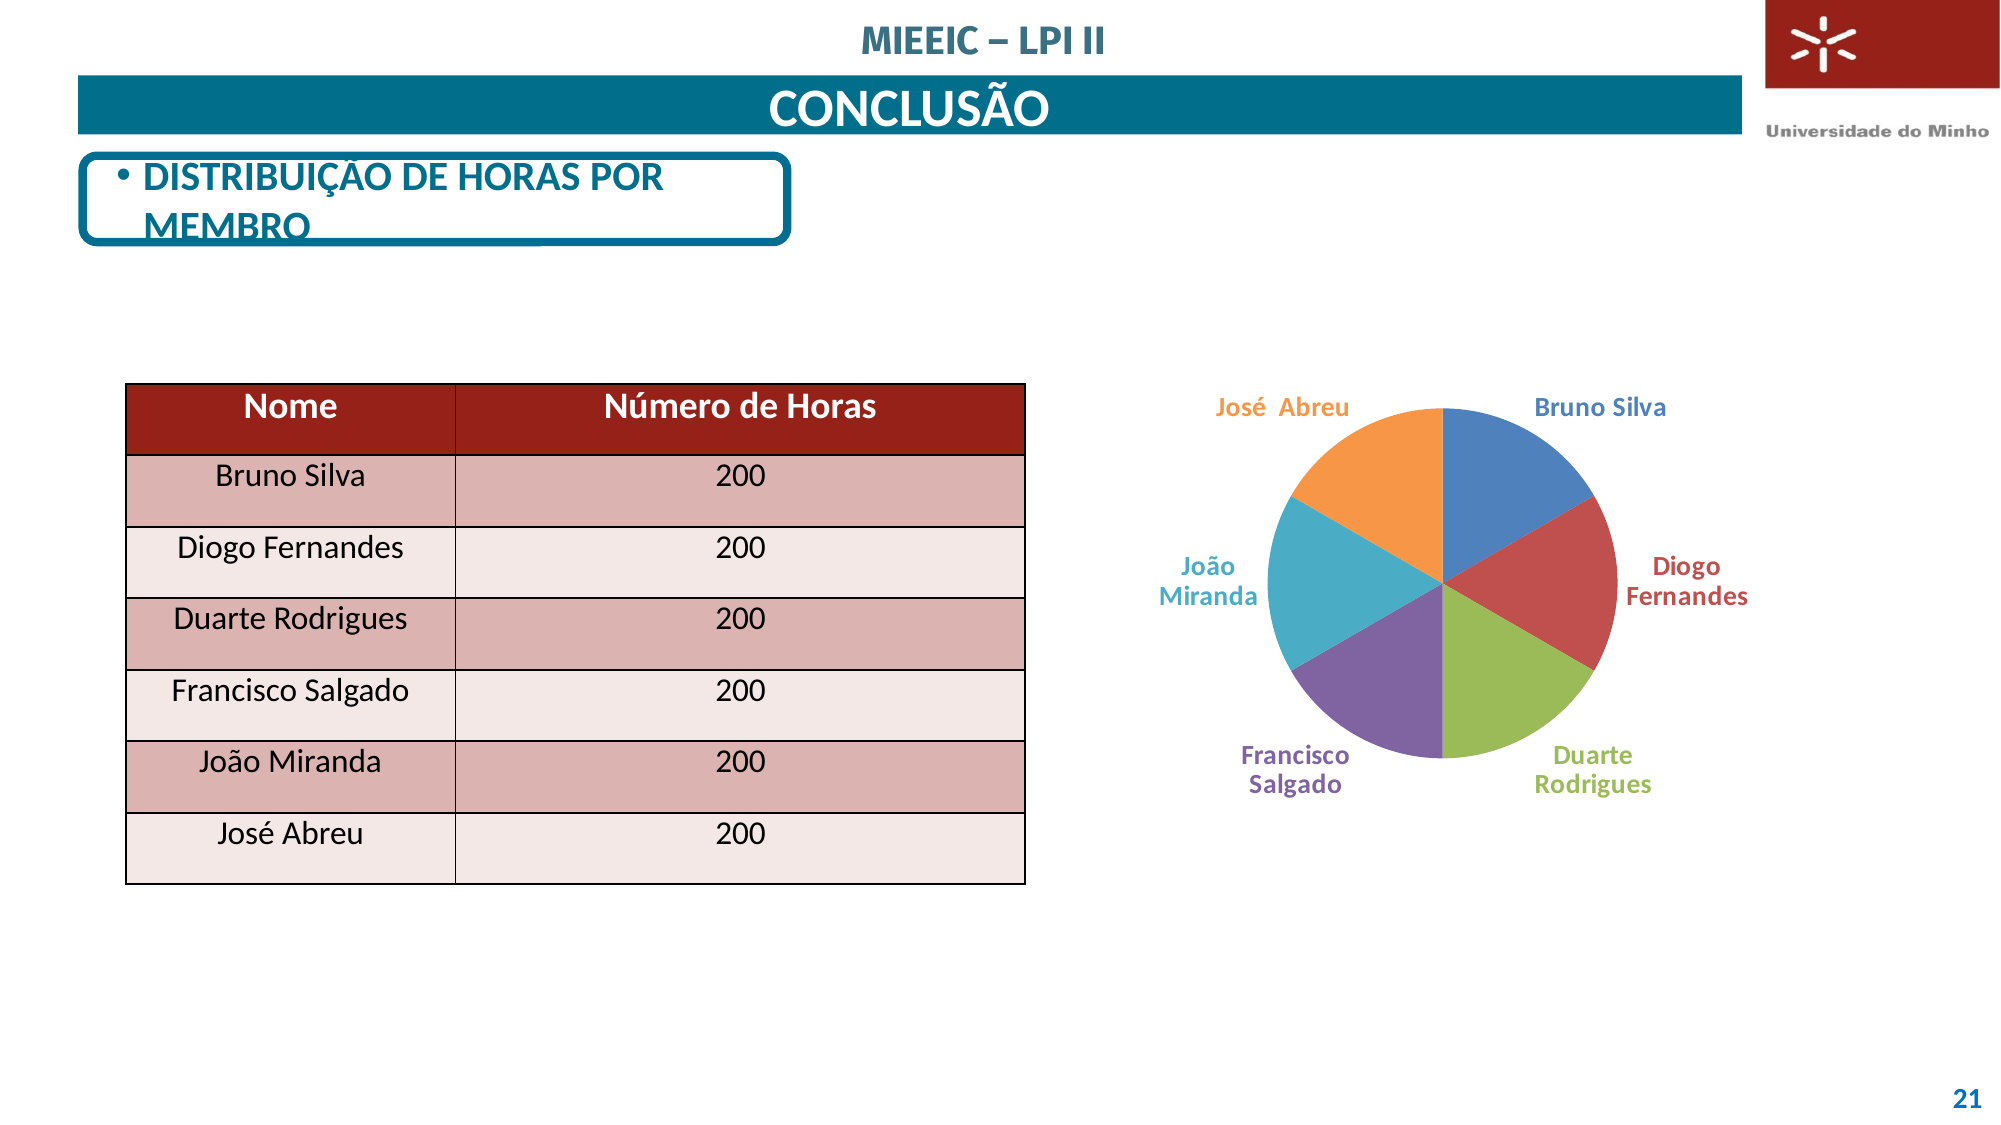

MIEEIC – LPI II
# Conclusão
Distribuição de horas por membro

### Chart

| Category | Numero de Horas |
|---|---|
| Bruno Silva | 180.0 |
| Diogo Fernandes | 180.0 |
| Duarte Rodrigues | 180.0 |
| Francisco Salgado | 180.0 |
| João Miranda | 180.0 |
| José  Abreu | 180.0 |
| Nome | Número de Horas |
| --- | --- |
| Bruno Silva | 200 |
| Diogo Fernandes | 200 |
| Duarte Rodrigues | 200 |
| Francisco Salgado | 200 |
| João Miranda | 200 |
| José Abreu | 200 |